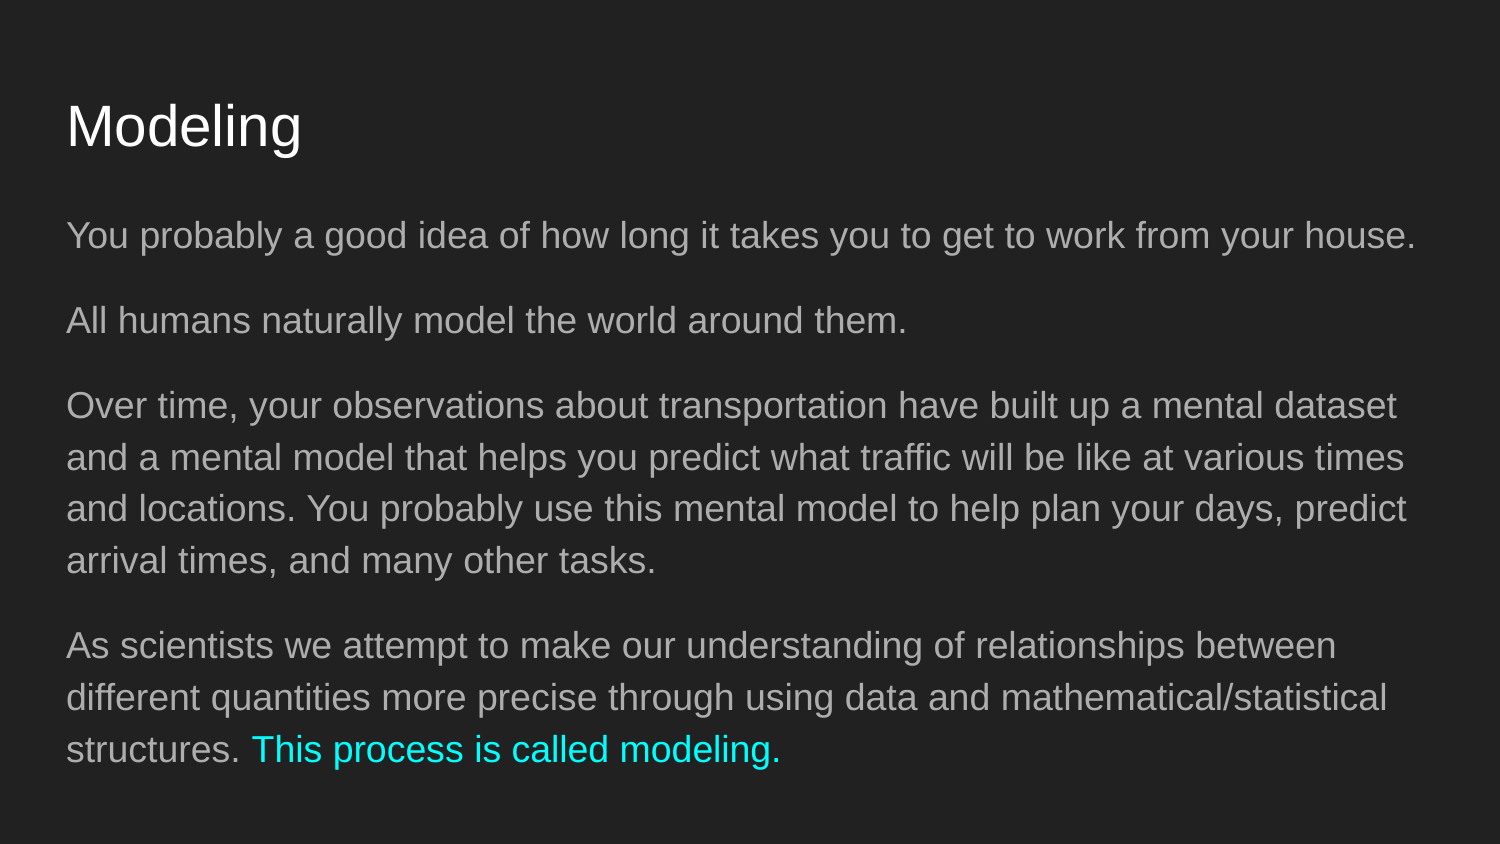

# Modeling
You probably a good idea of how long it takes you to get to work from your house.
All humans naturally model the world around them.
Over time, your observations about transportation have built up a mental dataset and a mental model that helps you predict what traffic will be like at various times and locations. You probably use this mental model to help plan your days, predict arrival times, and many other tasks.
As scientists we attempt to make our understanding of relationships between different quantities more precise through using data and mathematical/statistical structures. This process is called modeling.